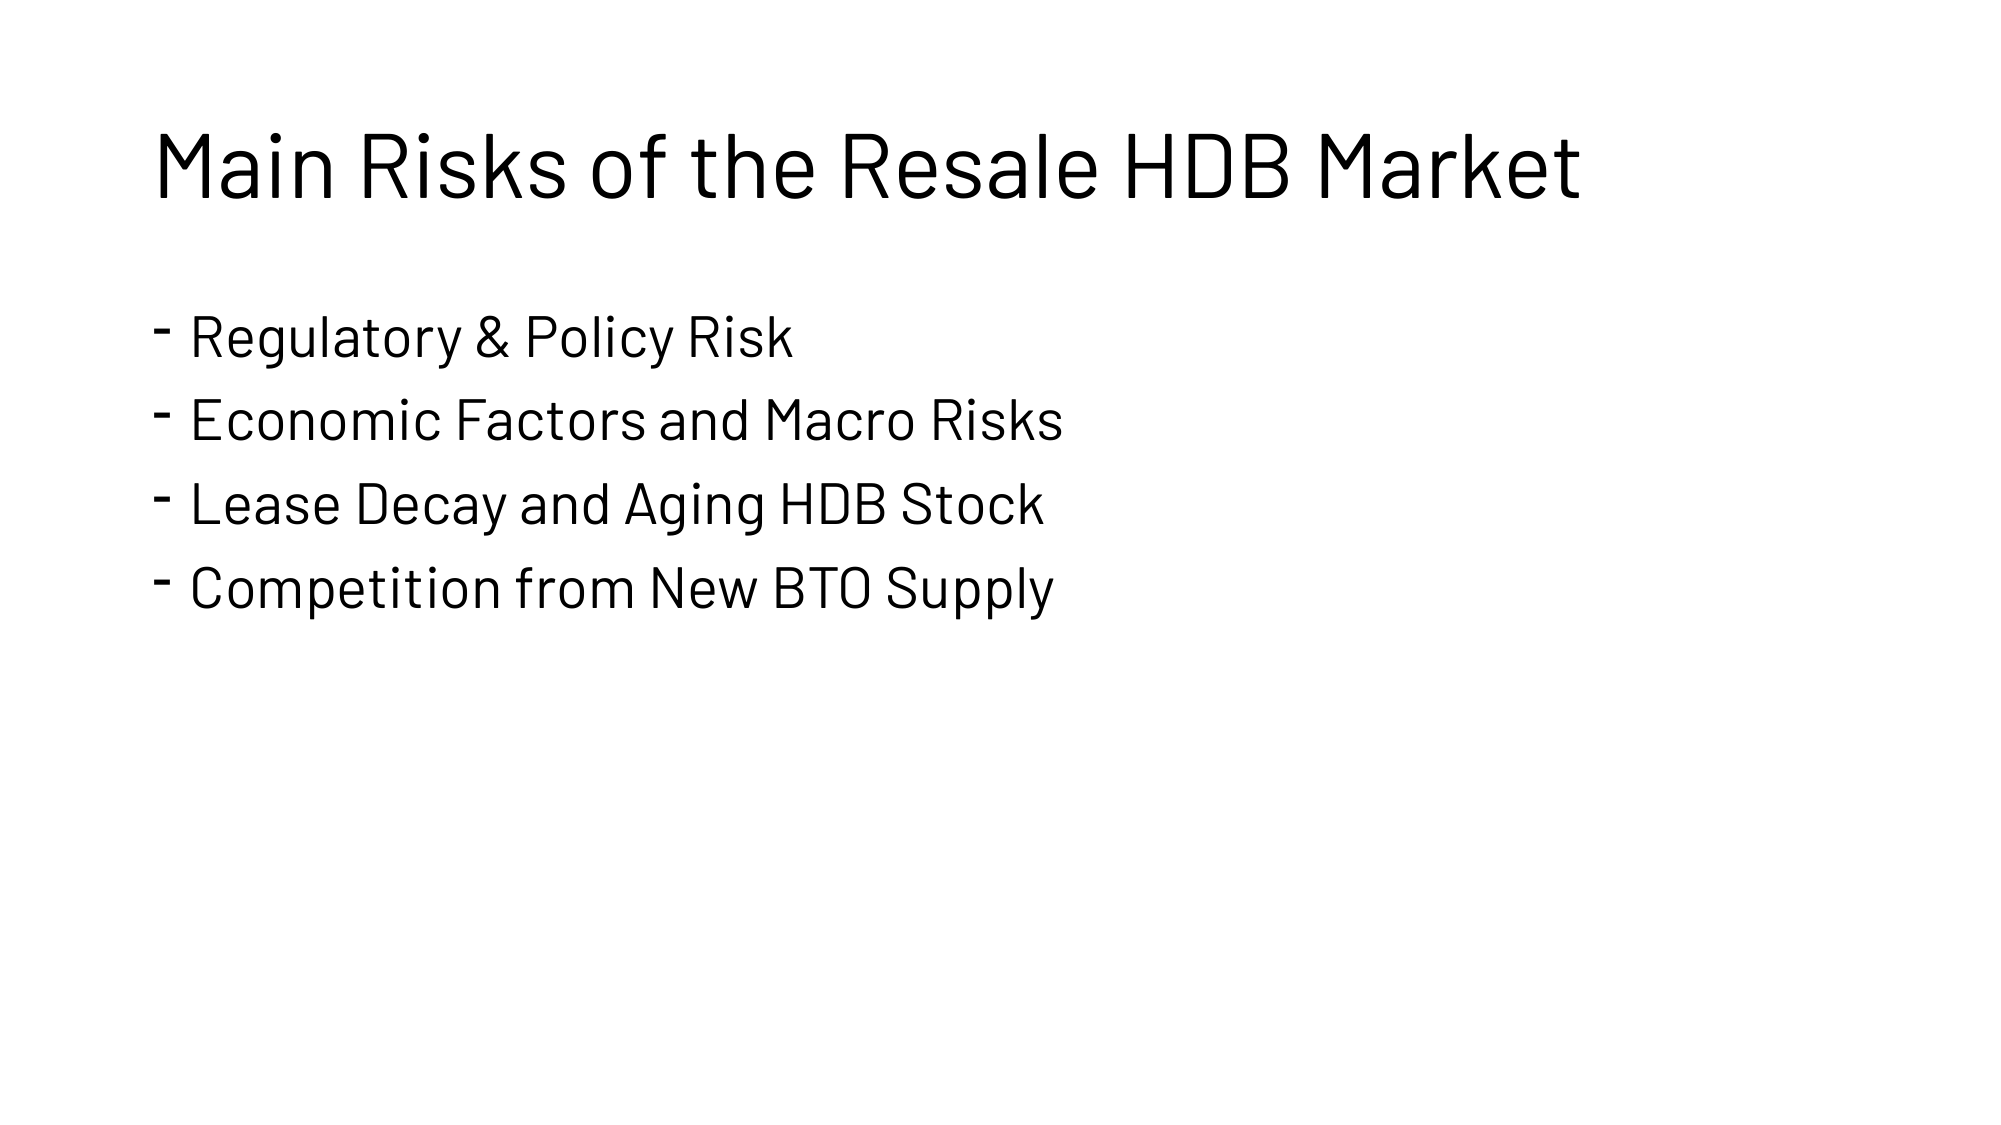

# Main Risks of the Resale HDB Market
Regulatory & Policy Risk
Economic Factors and Macro Risks
Lease Decay and Aging HDB Stock
Competition from New BTO Supply